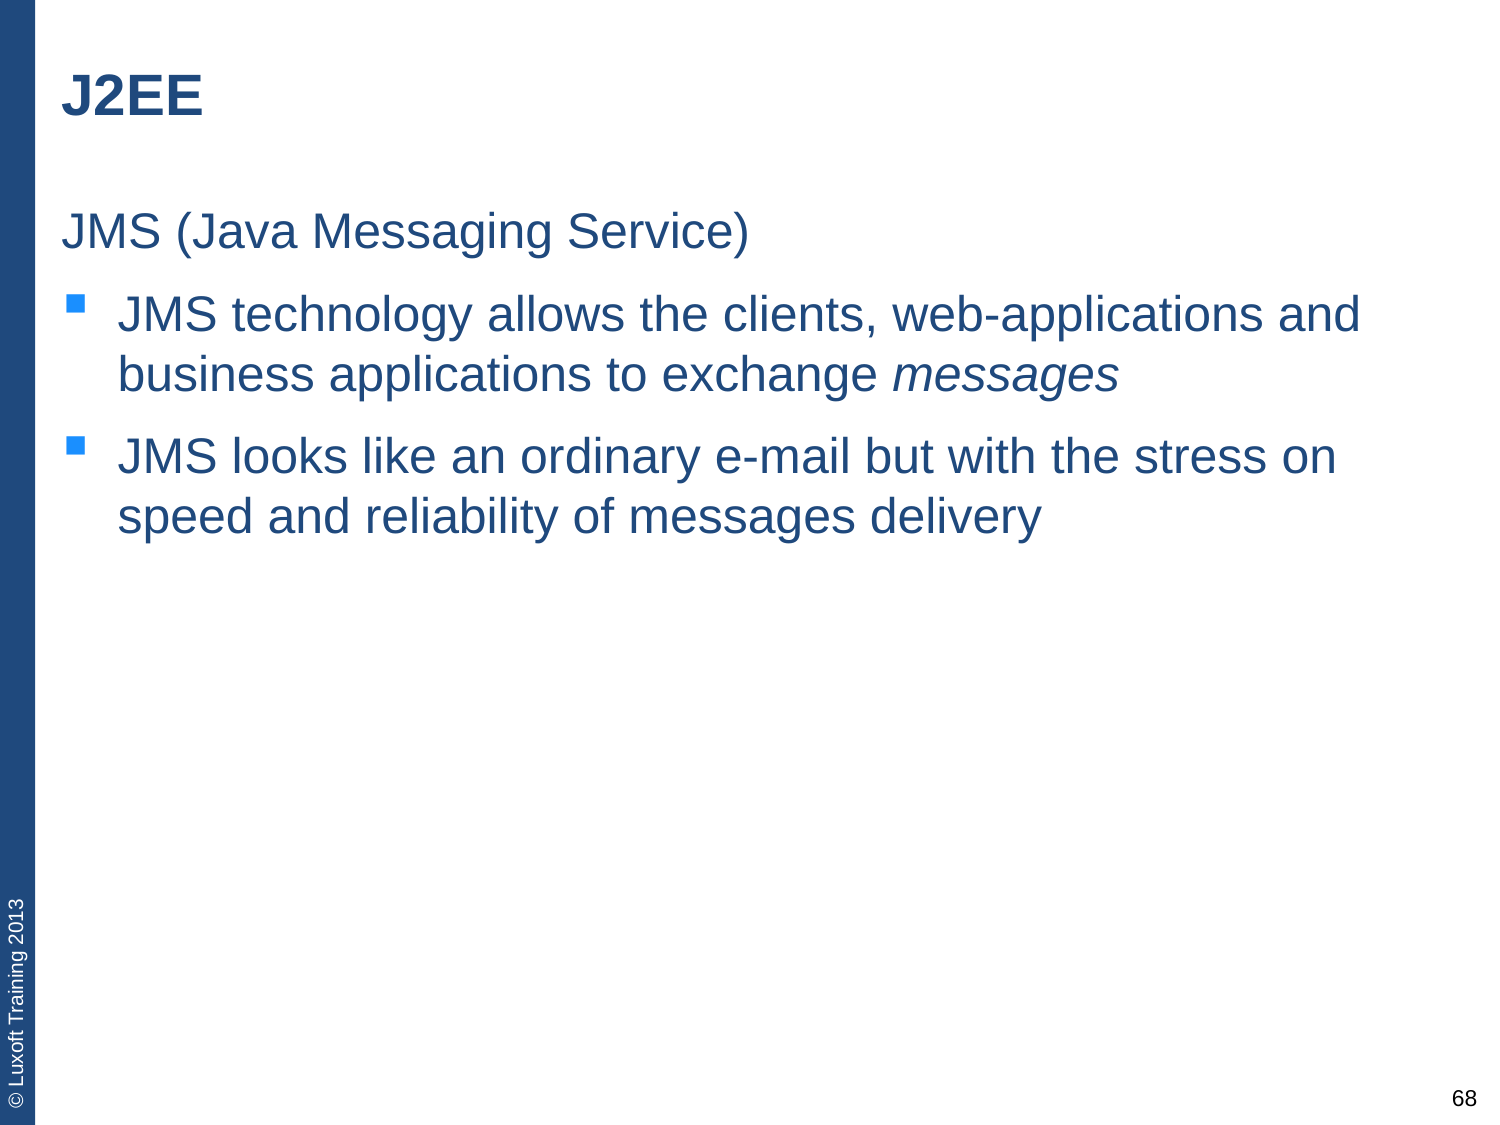

# J2EE

JMS (Java Messaging Service)
JMS technology allows the clients, web-applications and business applications to exchange messages
JMS looks like an ordinary e-mail but with the stress on speed and reliability of messages delivery